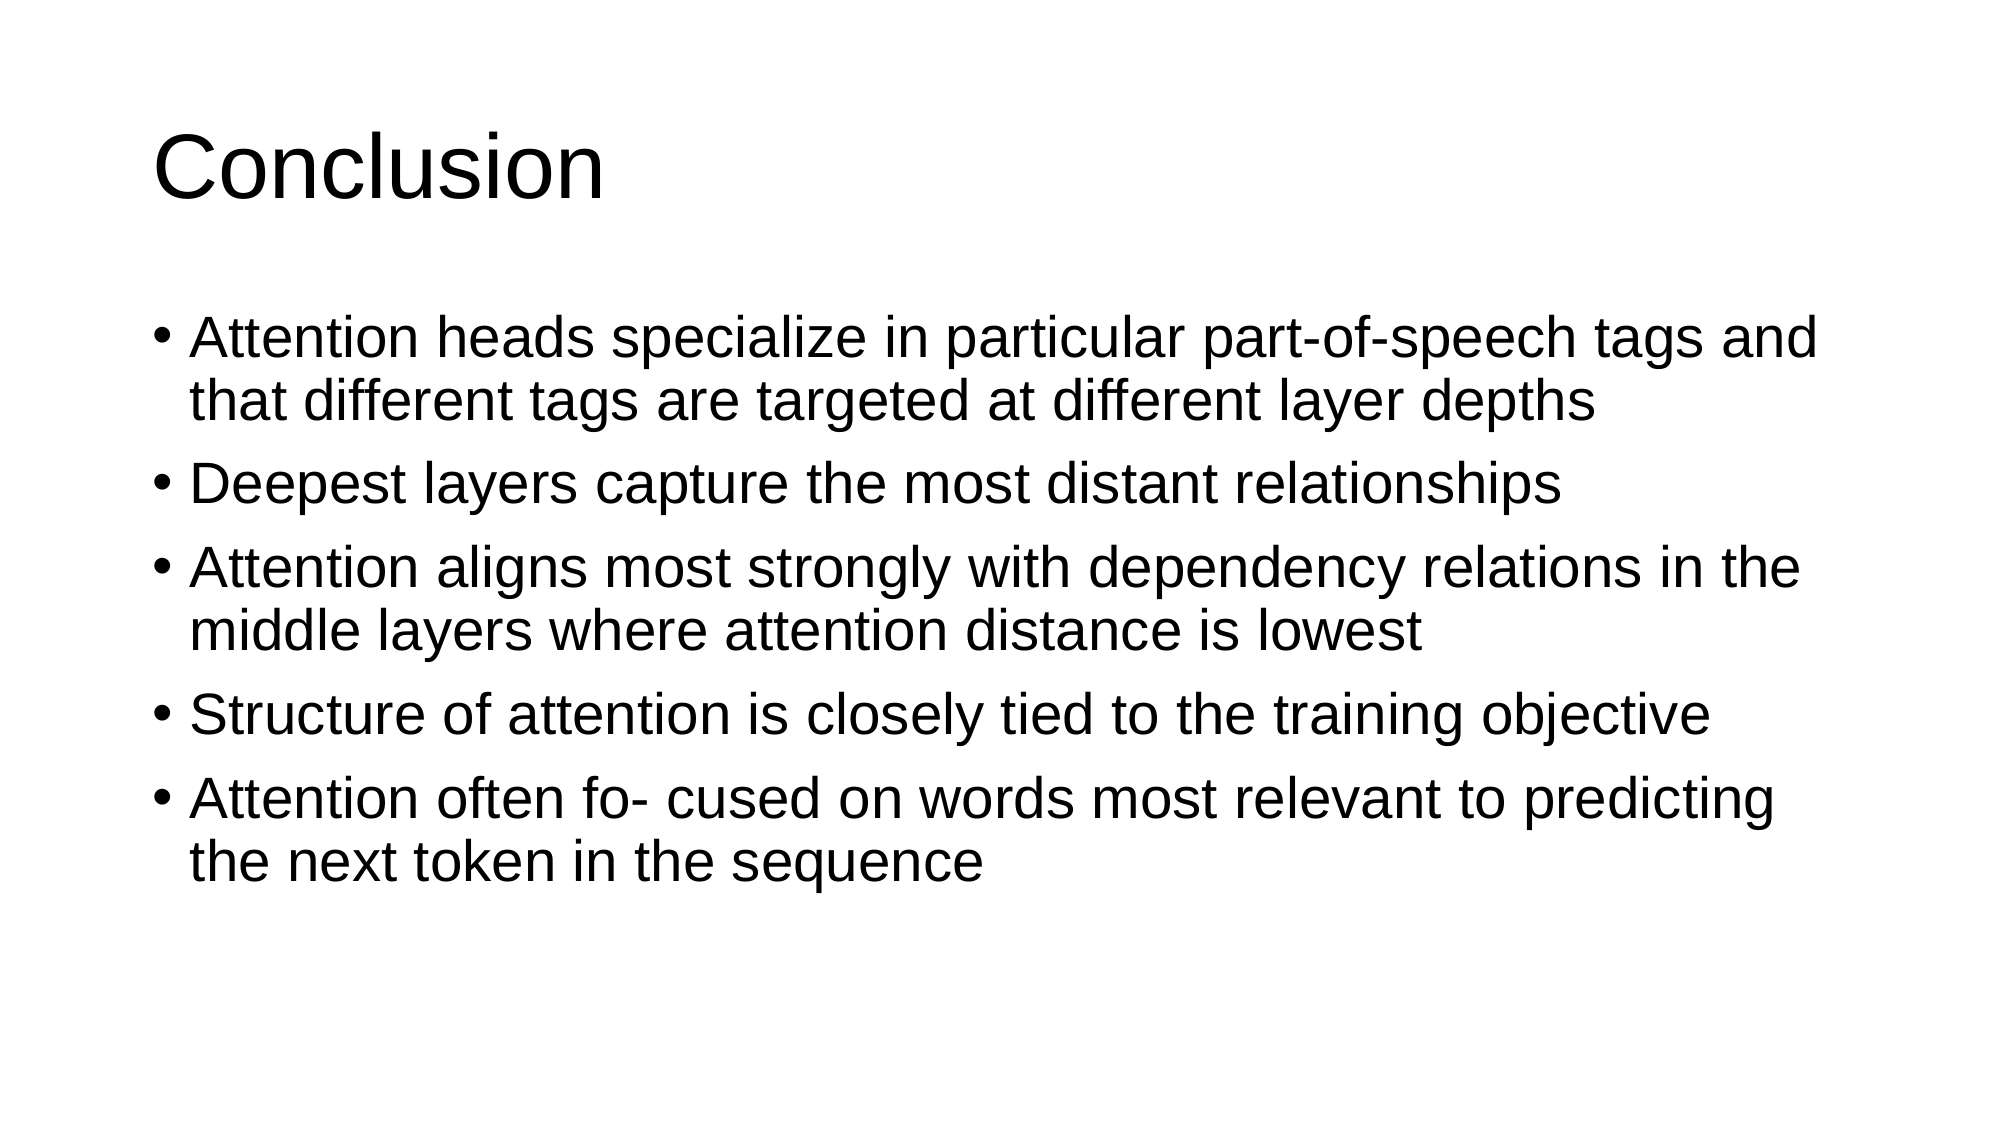

# Conclusion
Attention heads specialize in particular part-of-speech tags and that different tags are targeted at different layer depths
Deepest layers capture the most distant relationships
Attention aligns most strongly with dependency relations in the middle layers where attention distance is lowest
Structure of attention is closely tied to the training objective
Attention often fo- cused on words most relevant to predicting the next token in the sequence